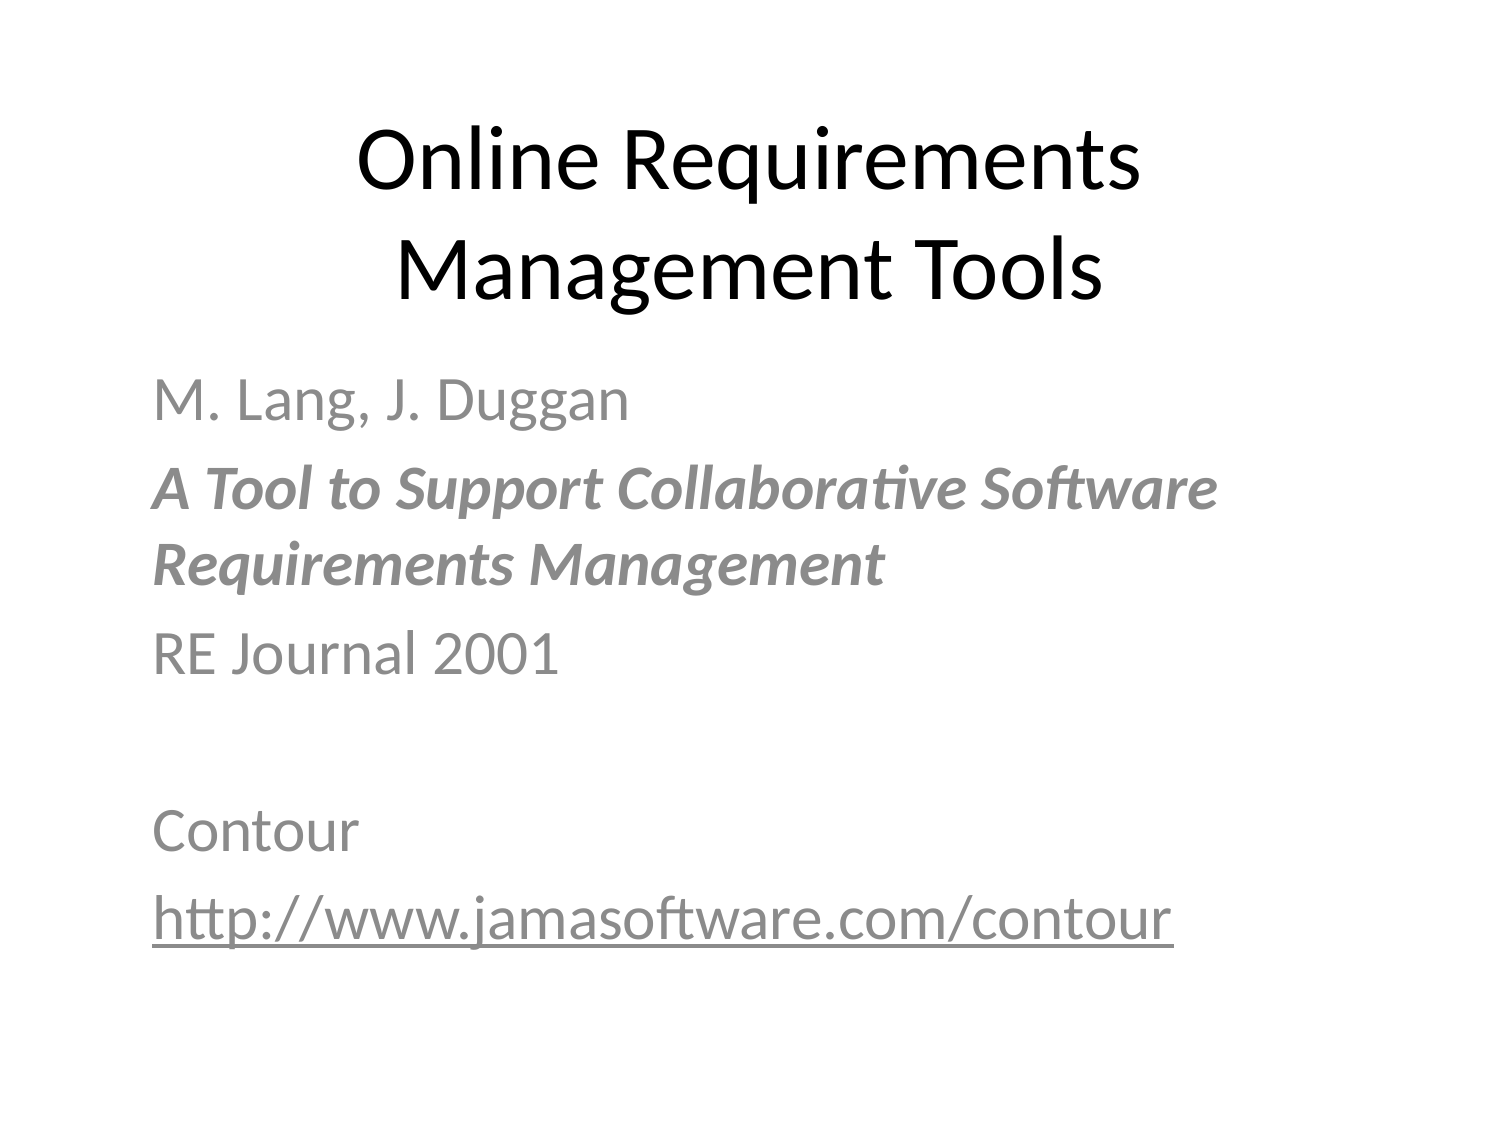

# Online Requirements Management Tools
M. Lang, J. Duggan
A Tool to Support Collaborative Software Requirements Management
RE Journal 2001

Contour
http://www.jamasoftware.com/contour